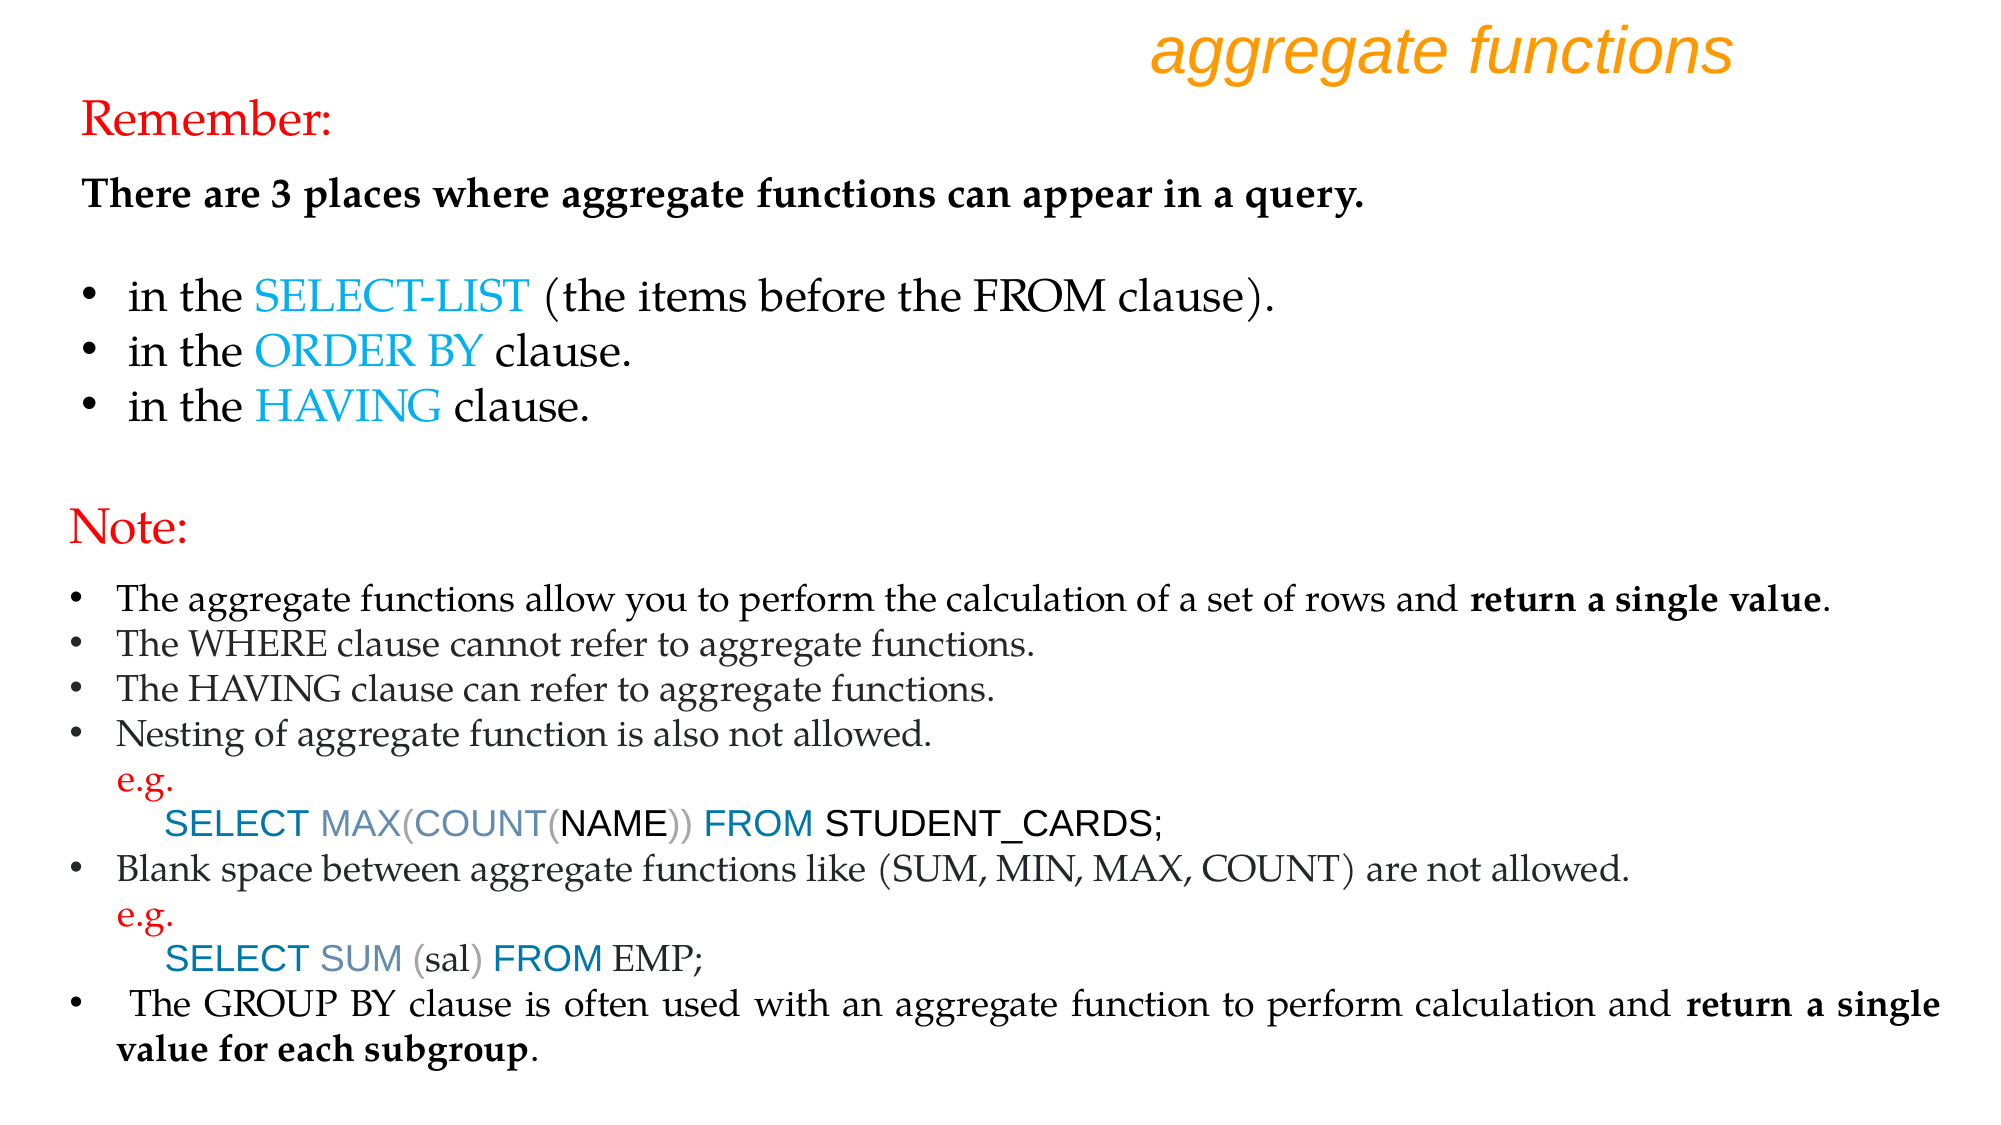

aggregate functions
Remember:

There are 3 places where aggregate functions can appear in a query.

in the SELECT-LIST (the items before the FROM clause).
in the ORDER BY clause.
in the HAVING clause.
Note:

The aggregate functions allow you to perform the calculation of a set of rows and return a single value.
The WHERE clause cannot refer to aggregate functions.
The HAVING clause can refer to aggregate functions.
Nesting of aggregate function is also not allowed.
     e.g.
         SELECT MAX(COUNT(NAME)) FROM STUDENT_CARDS;
Blank space between aggregate functions like (SUM, MIN, MAX, COUNT) are not allowed.
     e.g.
          SELECT SUM (sal) FROM EMP;
 The GROUP BY clause is often used with an aggregate function to perform calculation and return a single value for each subgroup.